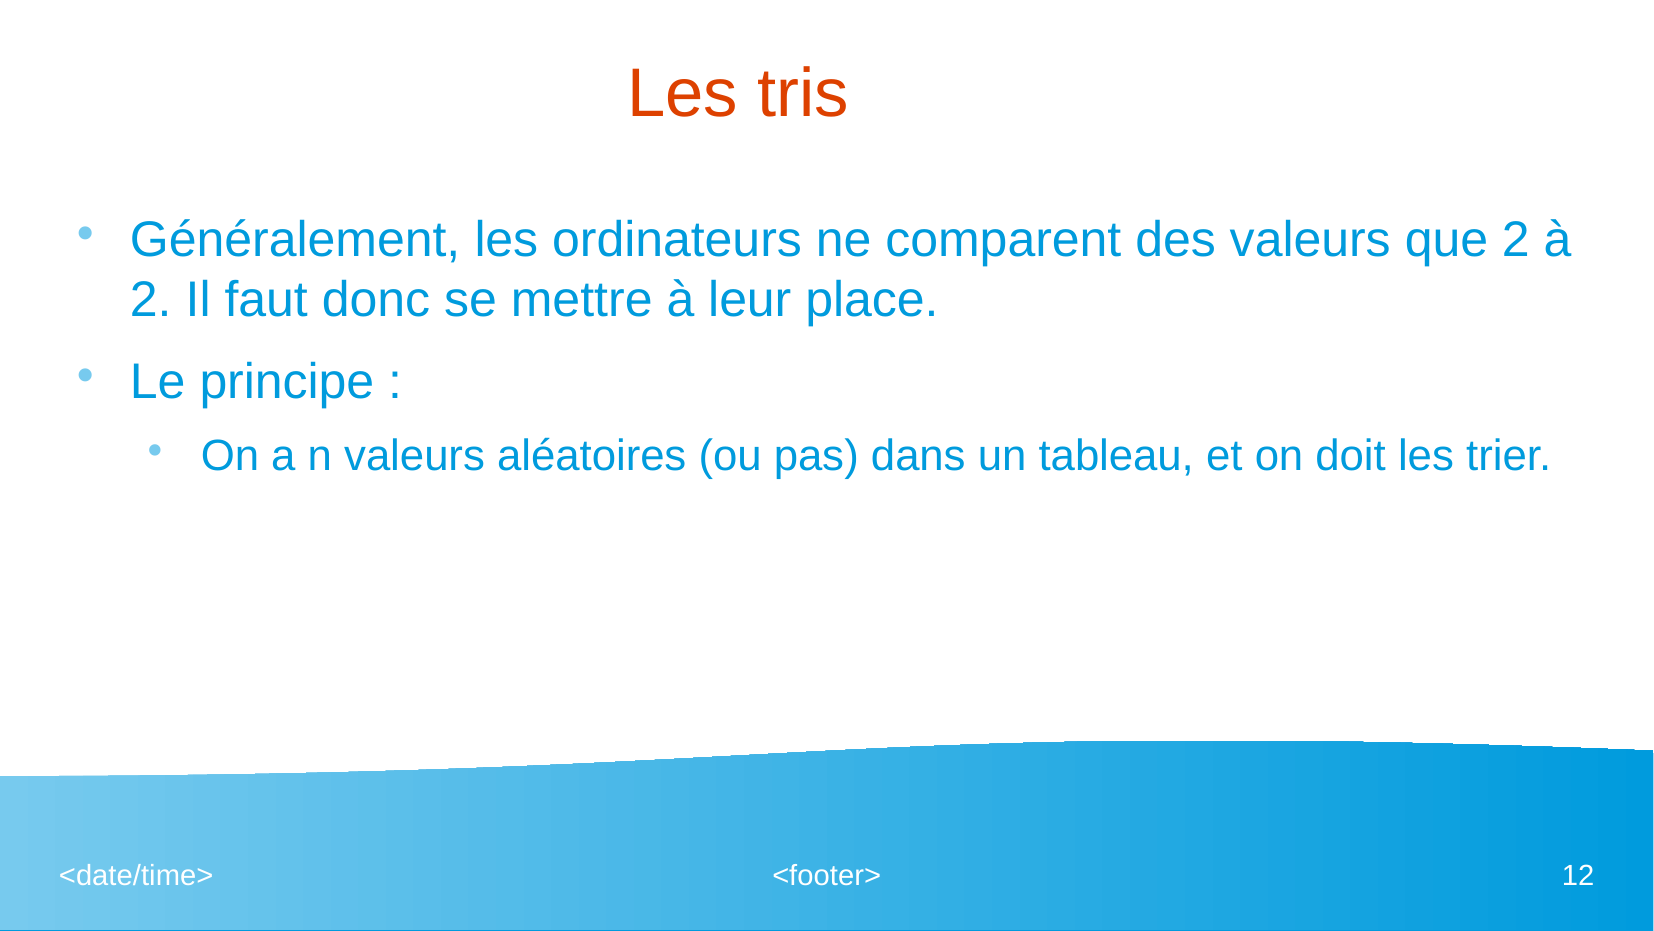

# Les tris
Généralement, les ordinateurs ne comparent des valeurs que 2 à 2. Il faut donc se mettre à leur place.
Le principe :
On a n valeurs aléatoires (ou pas) dans un tableau, et on doit les trier.